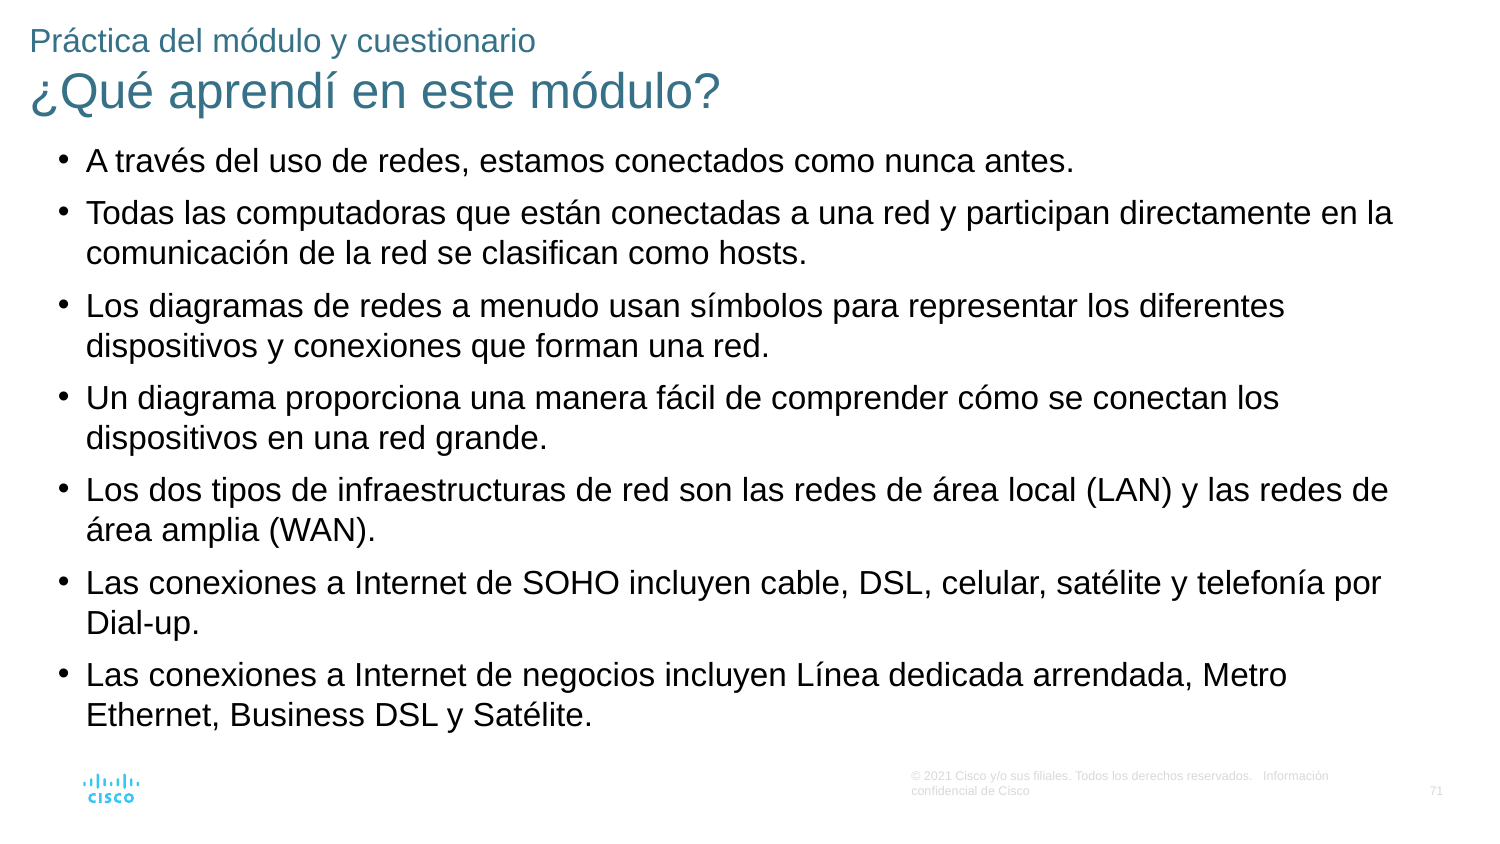

# Práctica del módulo y cuestionario ¿Qué aprendí en este módulo?
A través del uso de redes, estamos conectados como nunca antes.
Todas las computadoras que están conectadas a una red y participan directamente en la comunicación de la red se clasifican como hosts.
Los diagramas de redes a menudo usan símbolos para representar los diferentes dispositivos y conexiones que forman una red.
Un diagrama proporciona una manera fácil de comprender cómo se conectan los dispositivos en una red grande.
Los dos tipos de infraestructuras de red son las redes de área local (LAN) y las redes de área amplia (WAN).
Las conexiones a Internet de SOHO incluyen cable, DSL, celular, satélite y telefonía por Dial-up.
Las conexiones a Internet de negocios incluyen Línea dedicada arrendada, Metro Ethernet, Business DSL y Satélite.